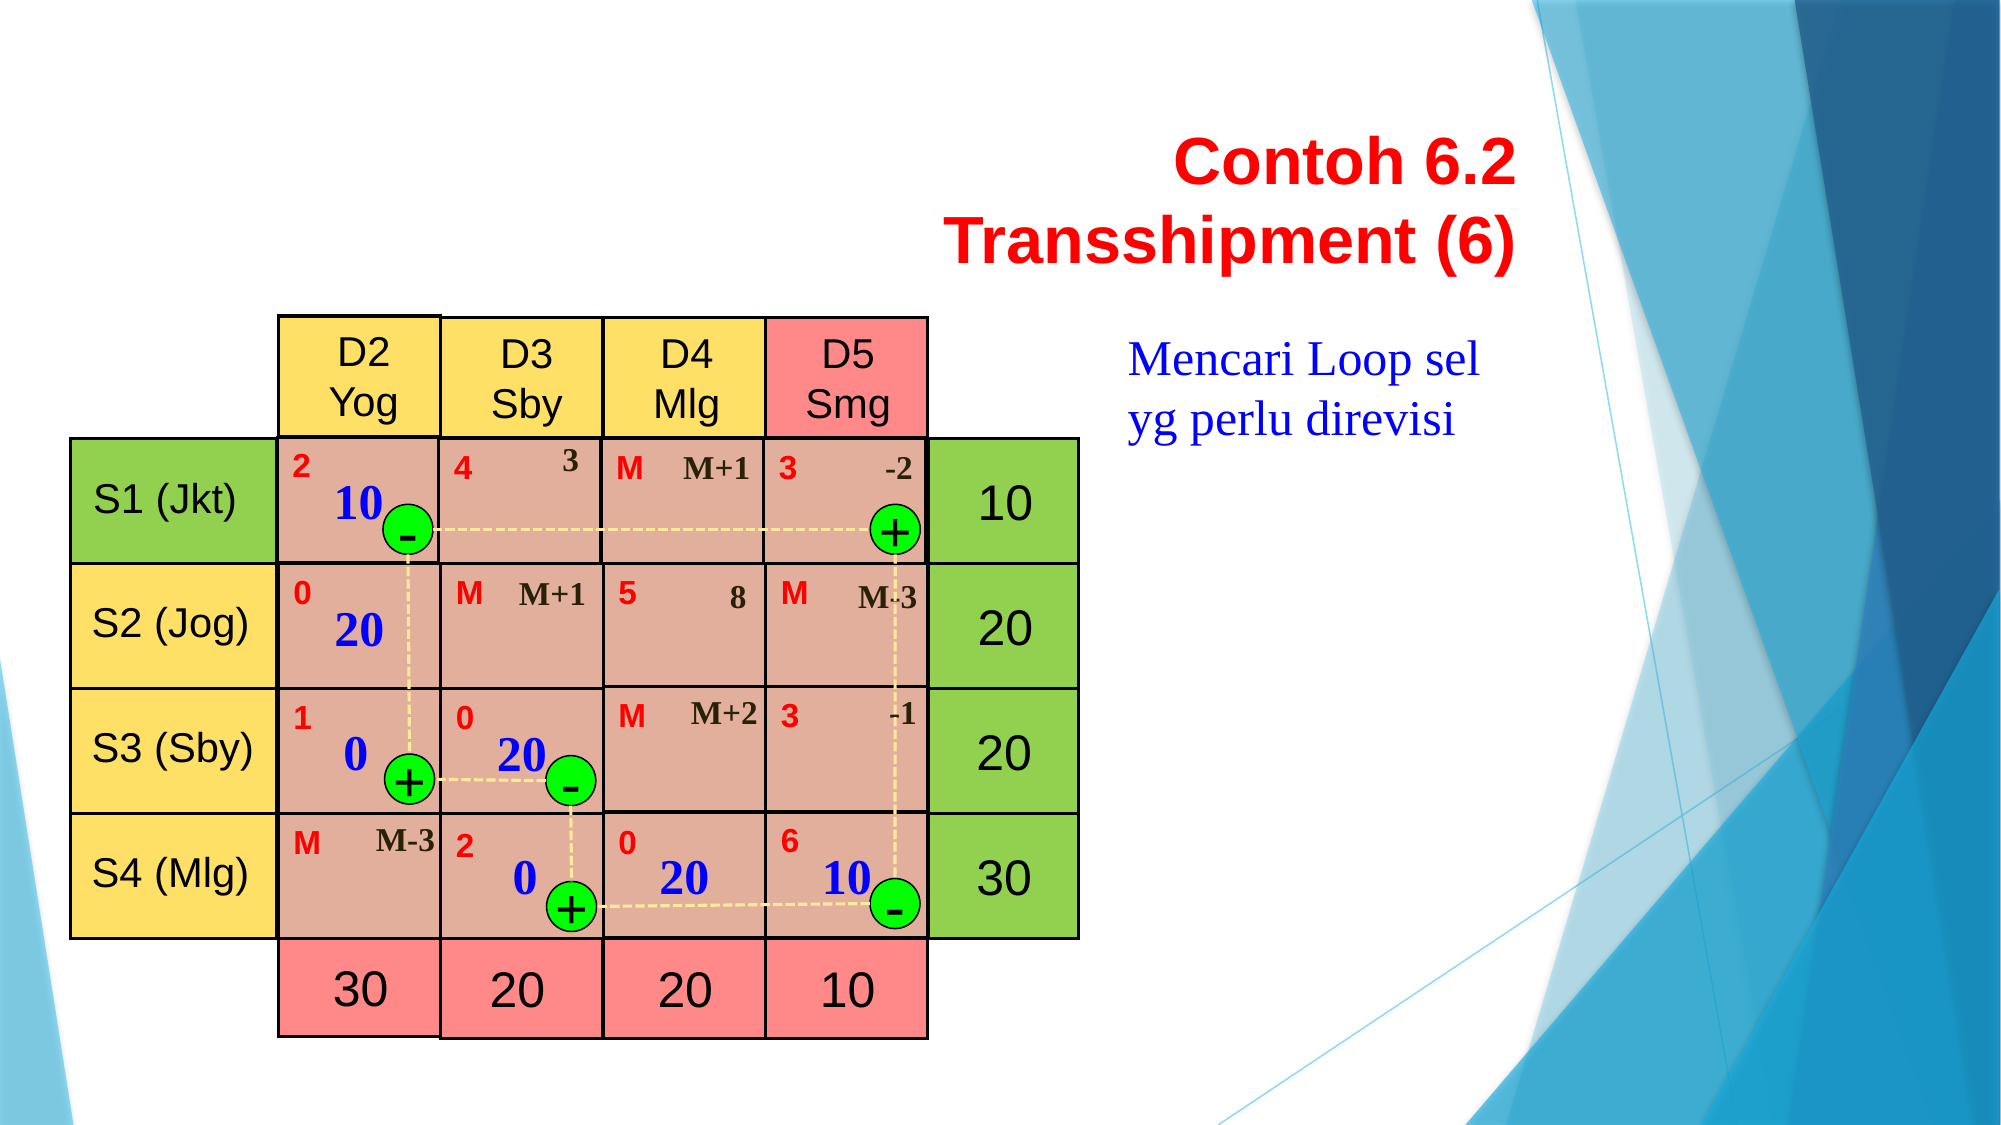

Contoh 6.2
Transshipment (6)

D2
Yog

D3
Sby

D4
Mlg

D5
Smg

S1 (Jkt)

10

S2 (Jog)

20

S3 (Sby)

20

S4 (Mlg)

30

30

20

20

10
4
M
3
2
M
5
M
0
0
M
3
1
M
2
0
6
3
10
2

4

M

3
M+1
-2
20
0

M

5

M
M+1
8
M-3
M+2
-1

M

3

1
20
0
0
M-3
10
6
20
0

M

2
0
Mencari Loop sel yg perlu direvisi
-
+
+
-
-
+